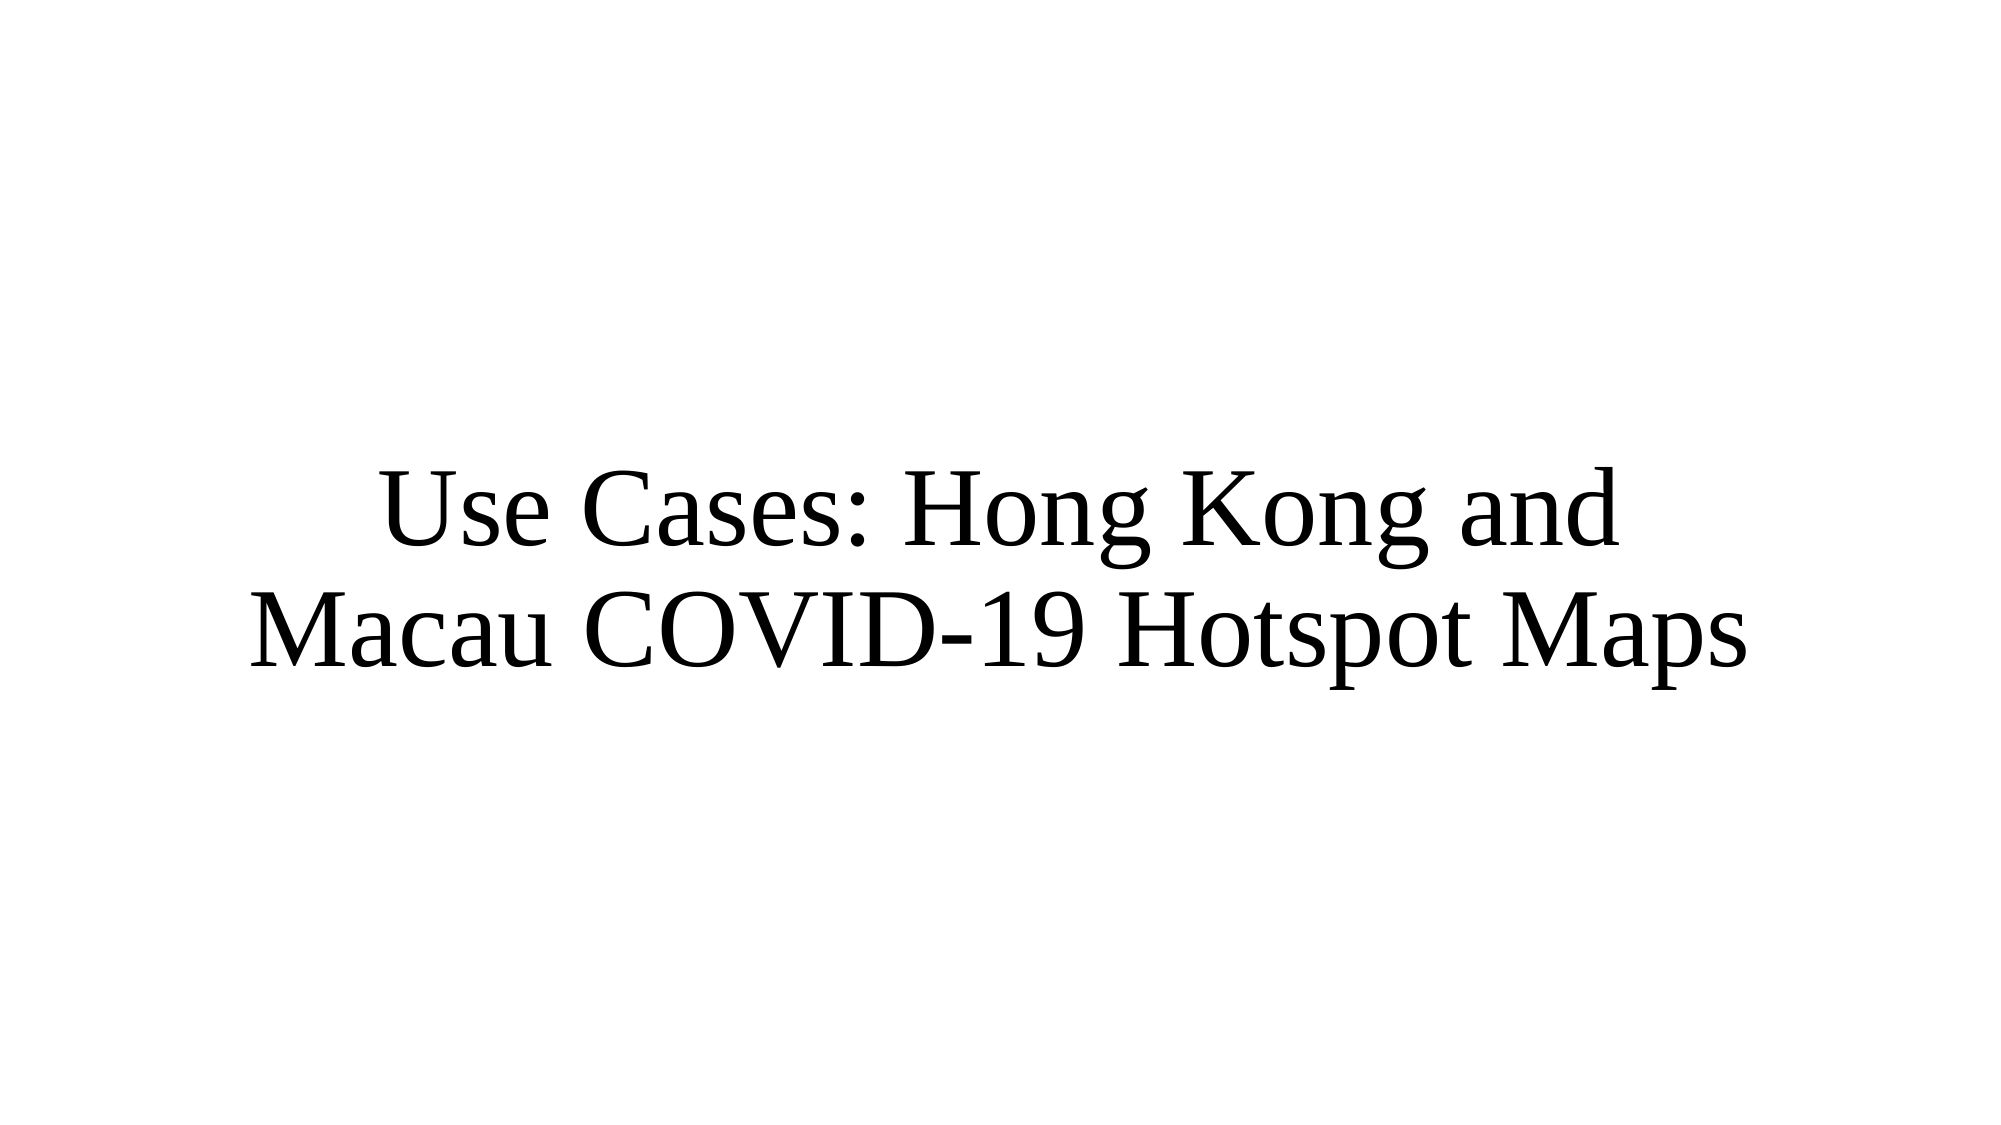

# Use Cases: Hong Kong and Macau COVID-19 Hotspot Maps